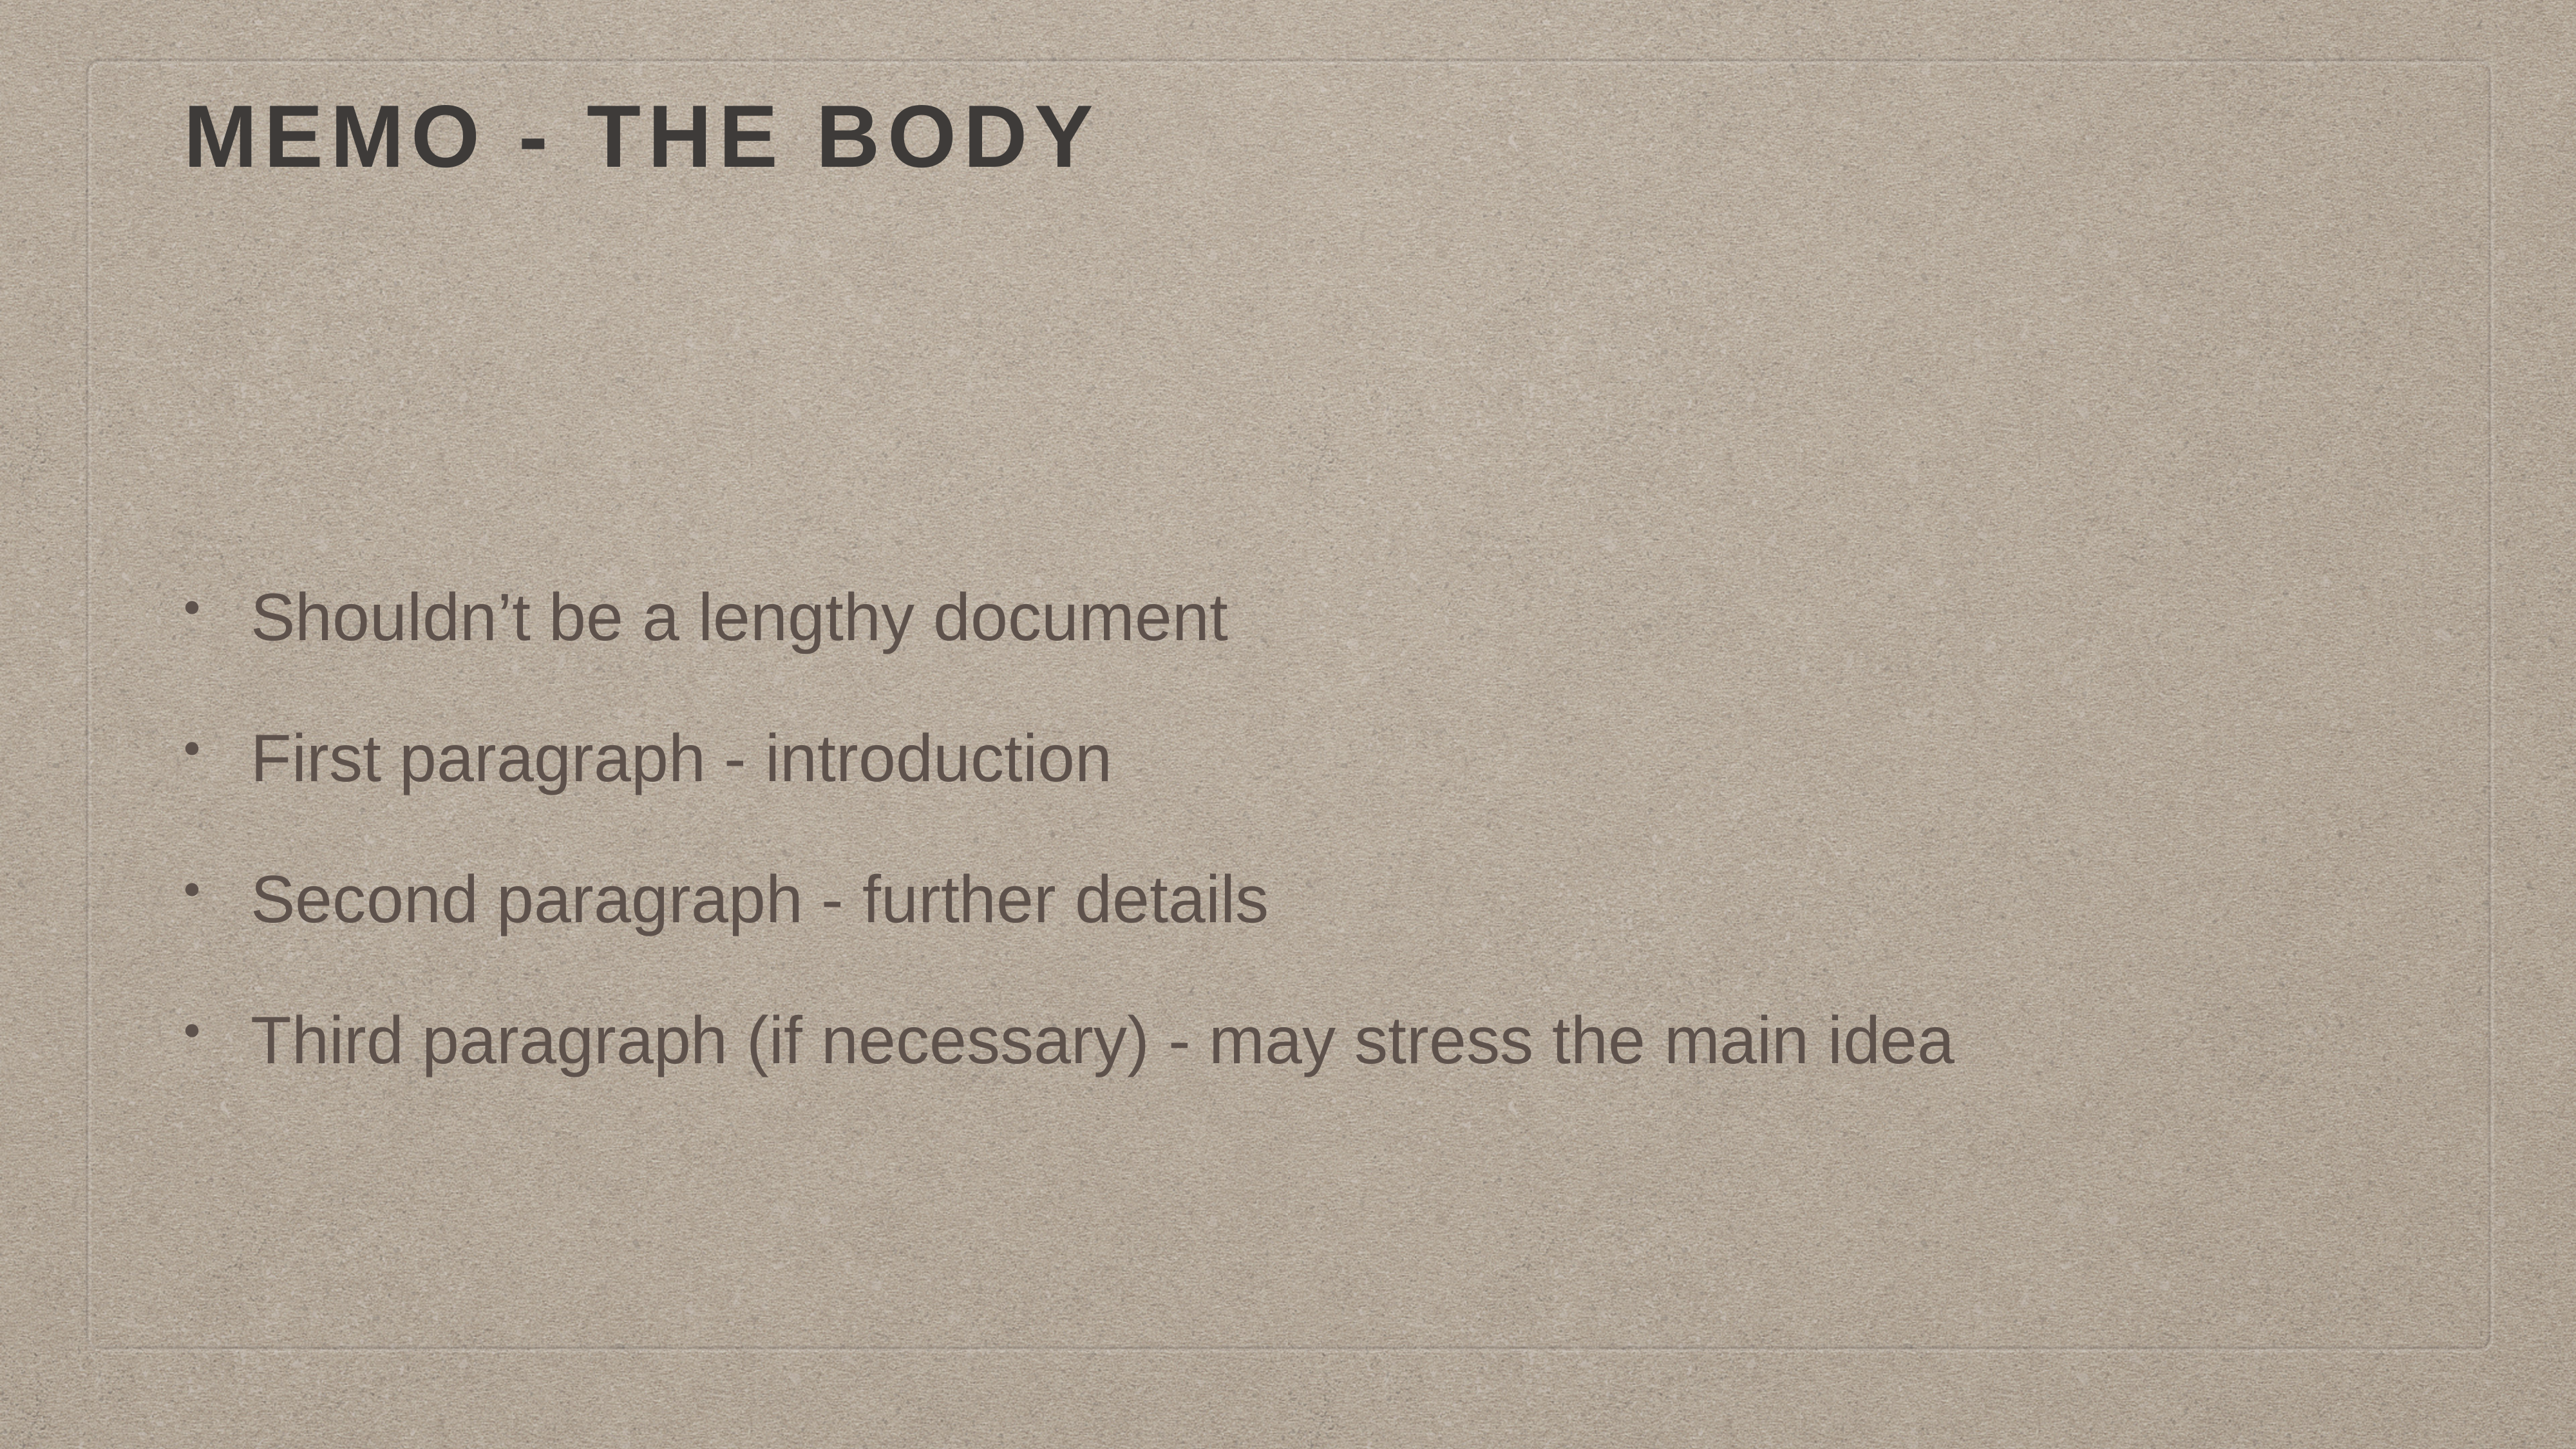

# Memo - the body
Shouldn’t be a lengthy document
First paragraph - introduction
Second paragraph - further details
Third paragraph (if necessary) - may stress the main idea